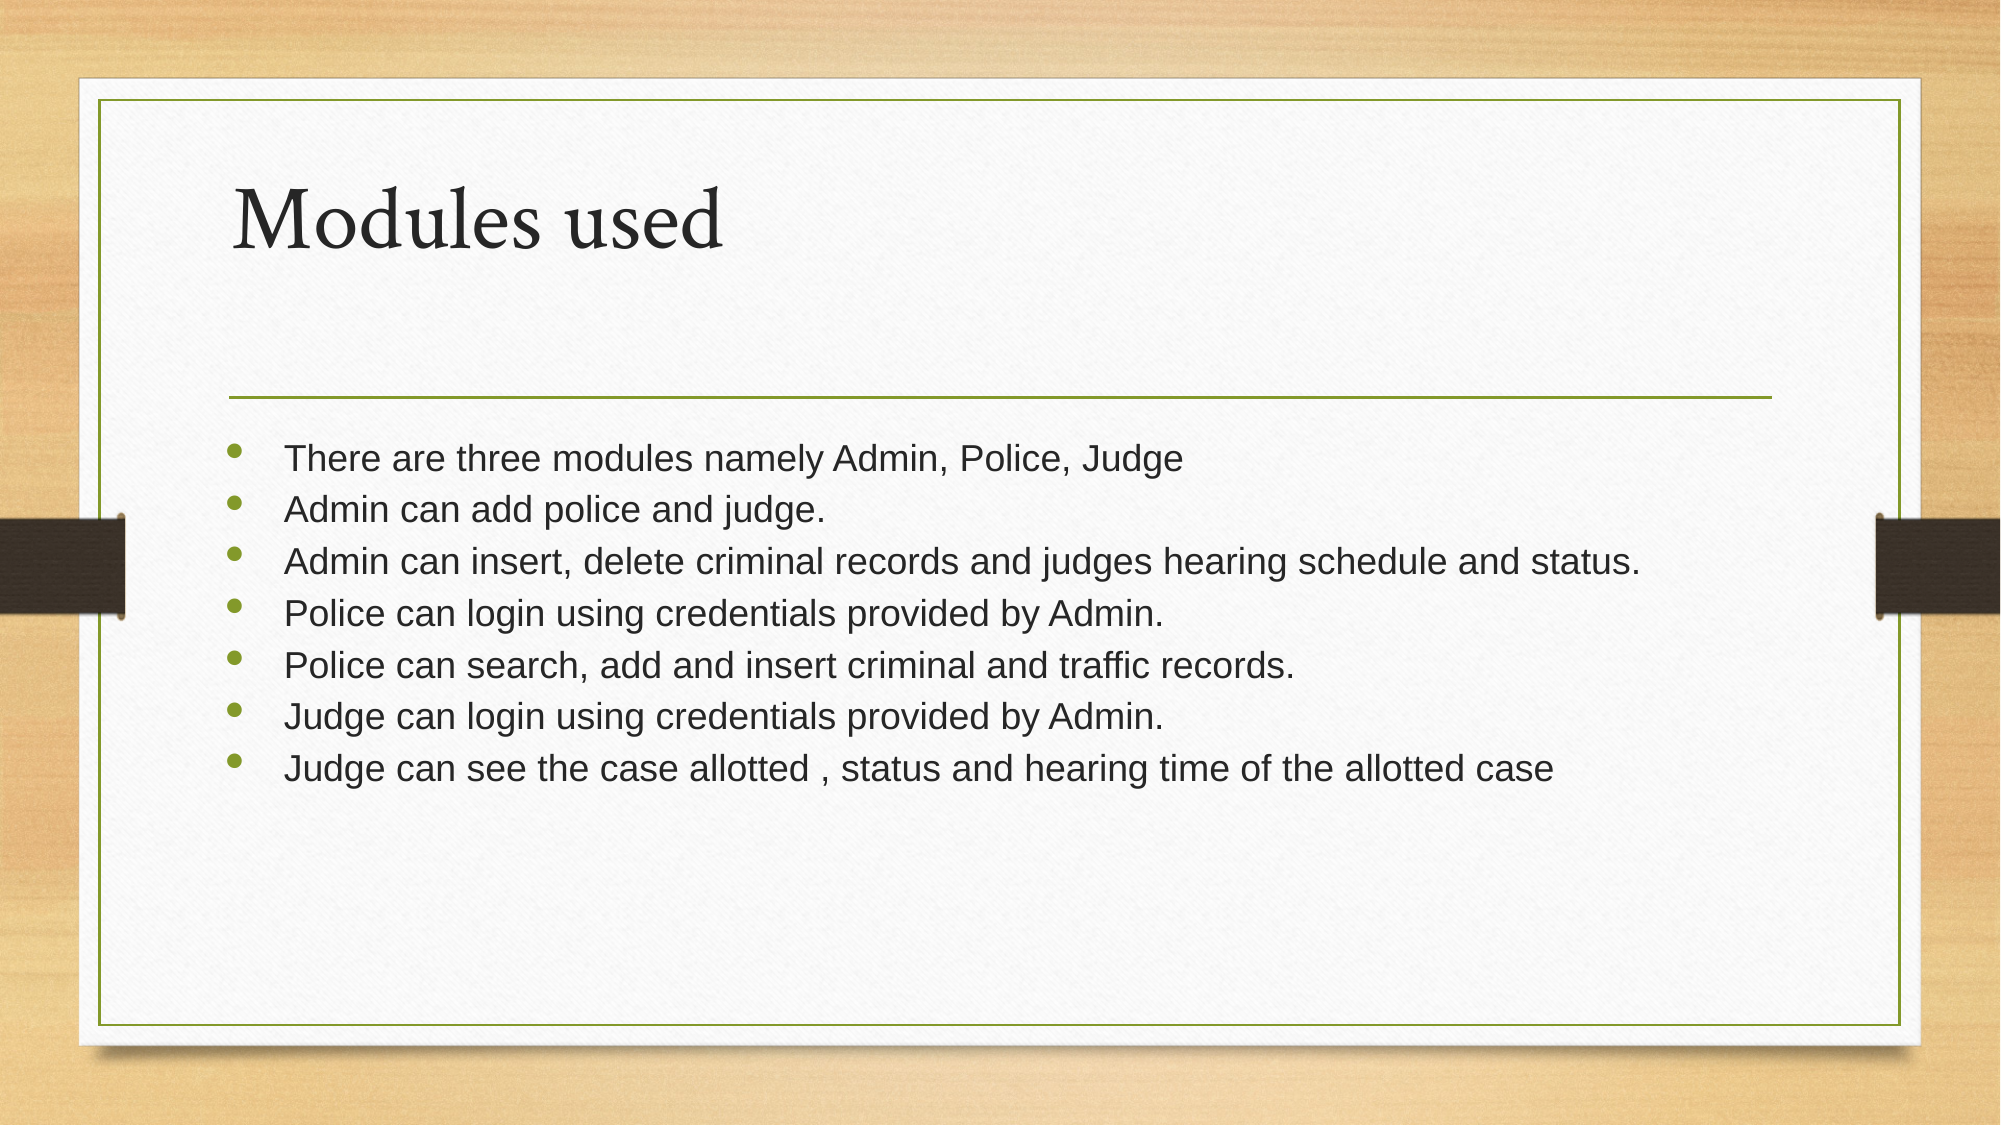

# Modules used
There are three modules namely Admin, Police, Judge
Admin can add police and judge.
Admin can insert, delete criminal records and judges hearing schedule and status.
Police can login using credentials provided by Admin.
Police can search, add and insert criminal and traffic records.
Judge can login using credentials provided by Admin.
Judge can see the case allotted , status and hearing time of the allotted case